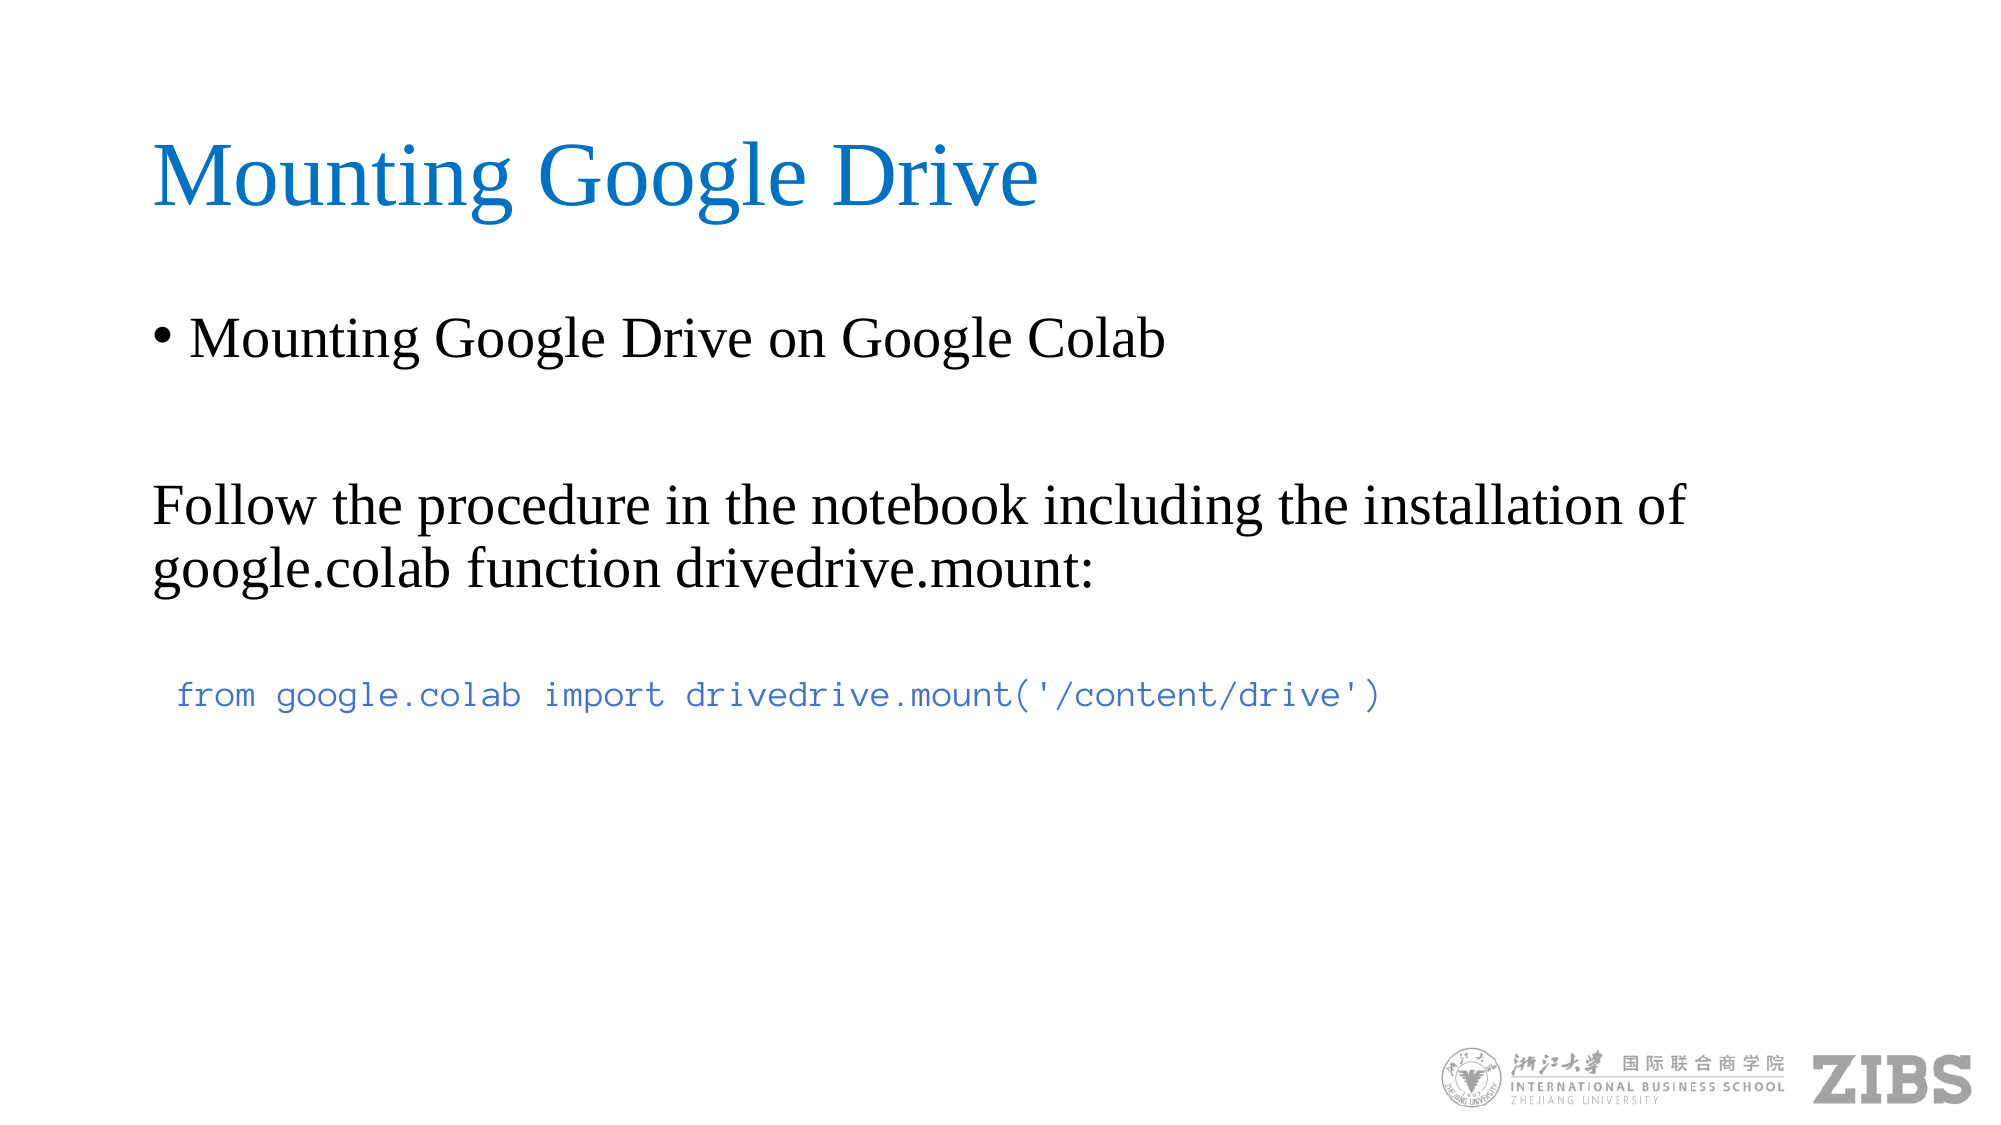

# Mounting Google Drive
Mounting Google Drive on Google Colab

Follow the procedure in the notebook including the installation of google.colab function drivedrive.mount:
from google.colab import drivedrive.mount('/content/drive')